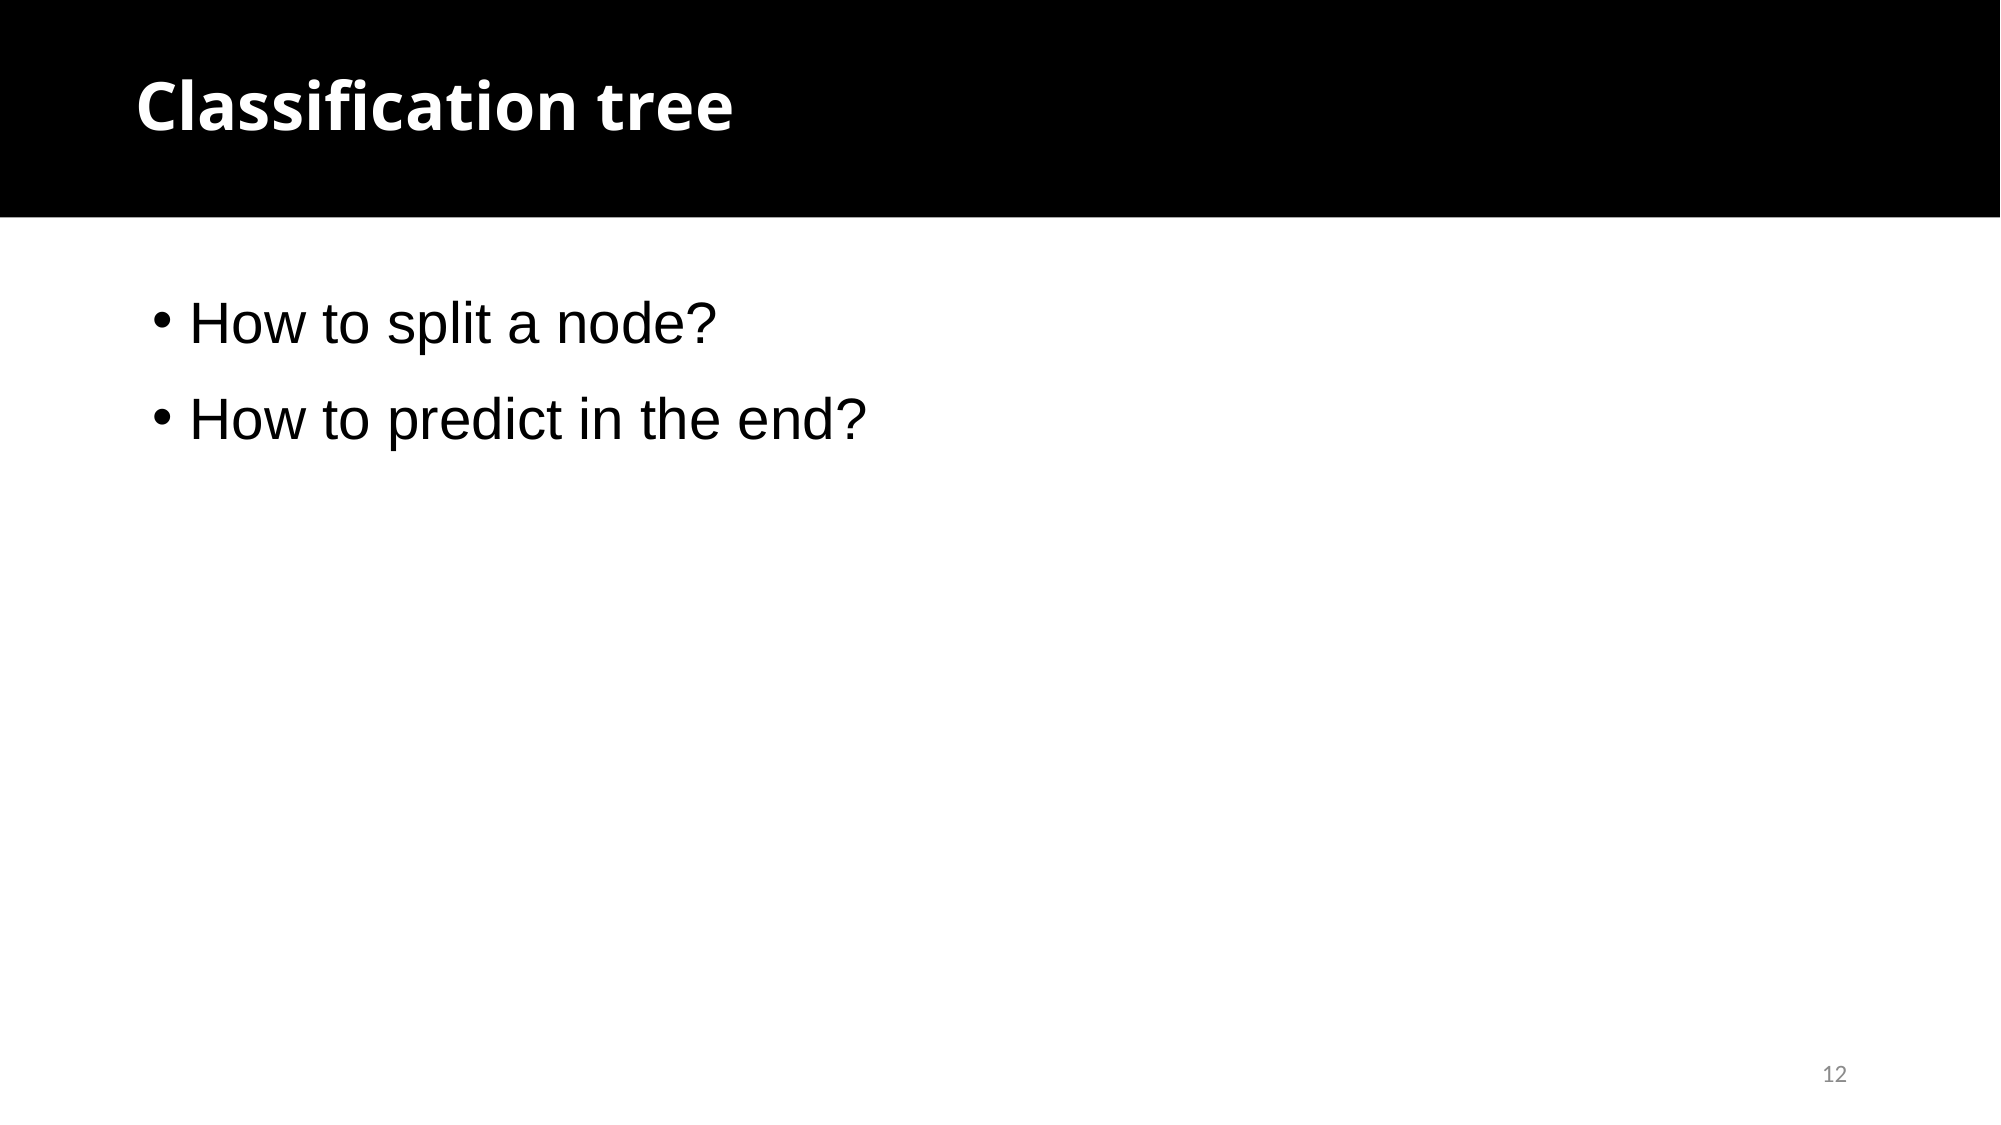

# Classification tree
How to split a node?
How to predict in the end?
12